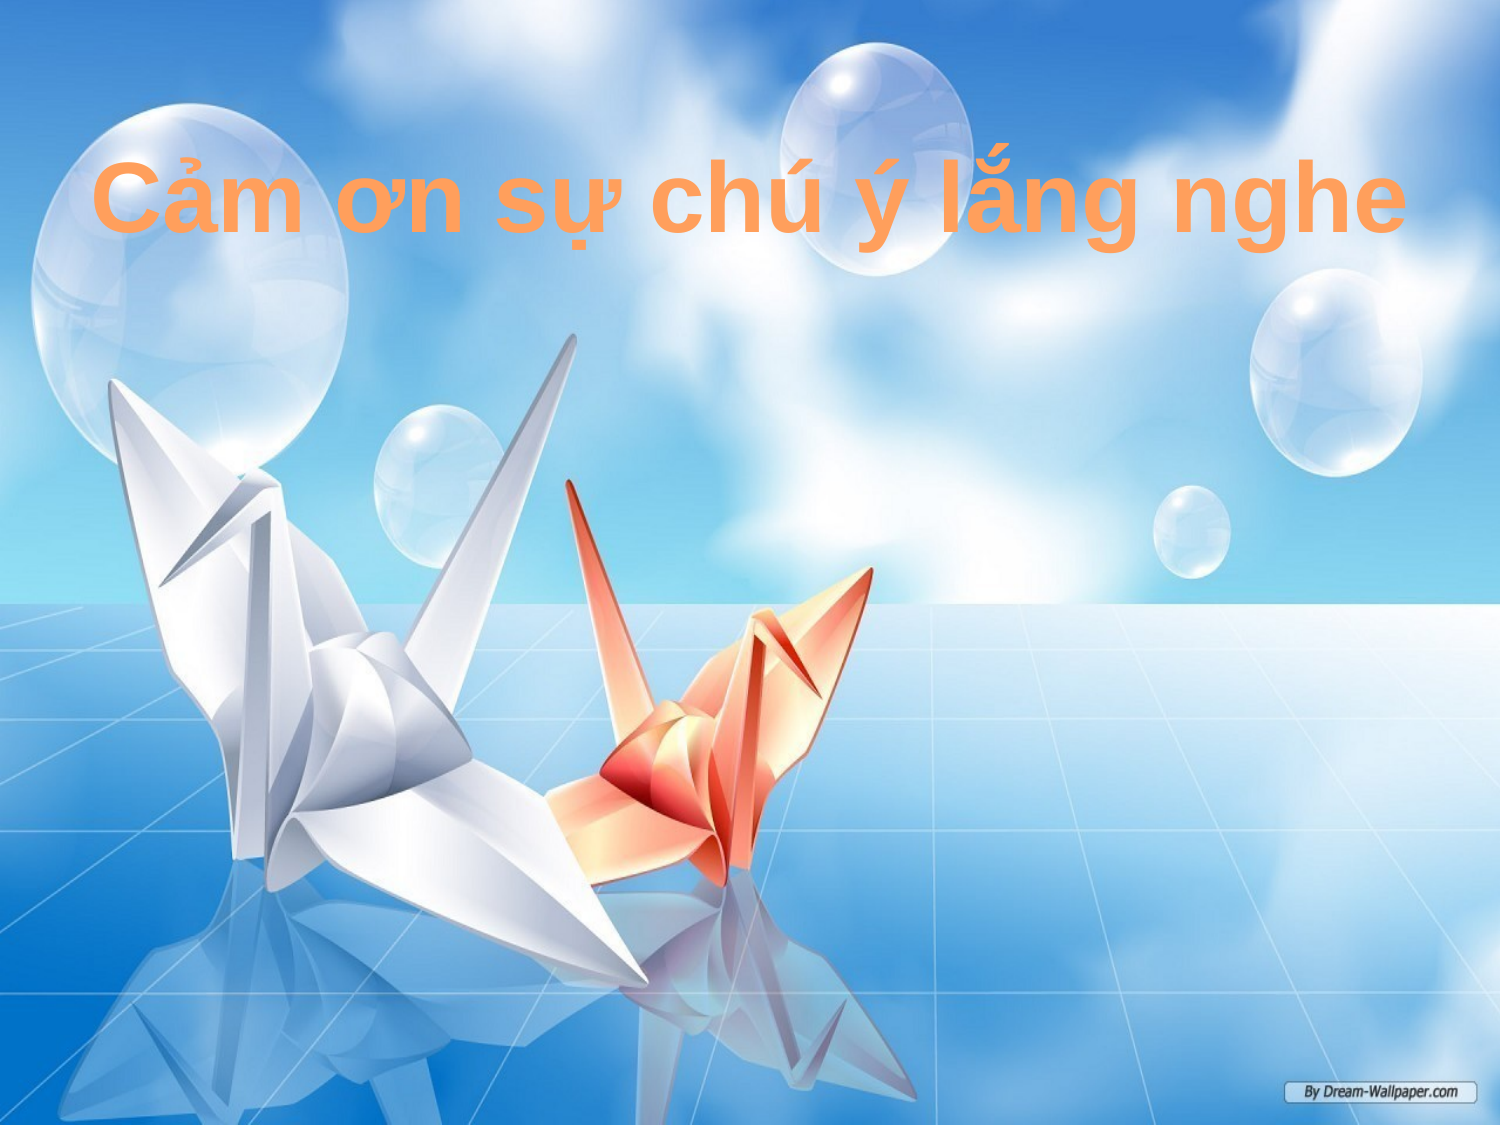

Cảm ơn sự chú ý lắng nghe